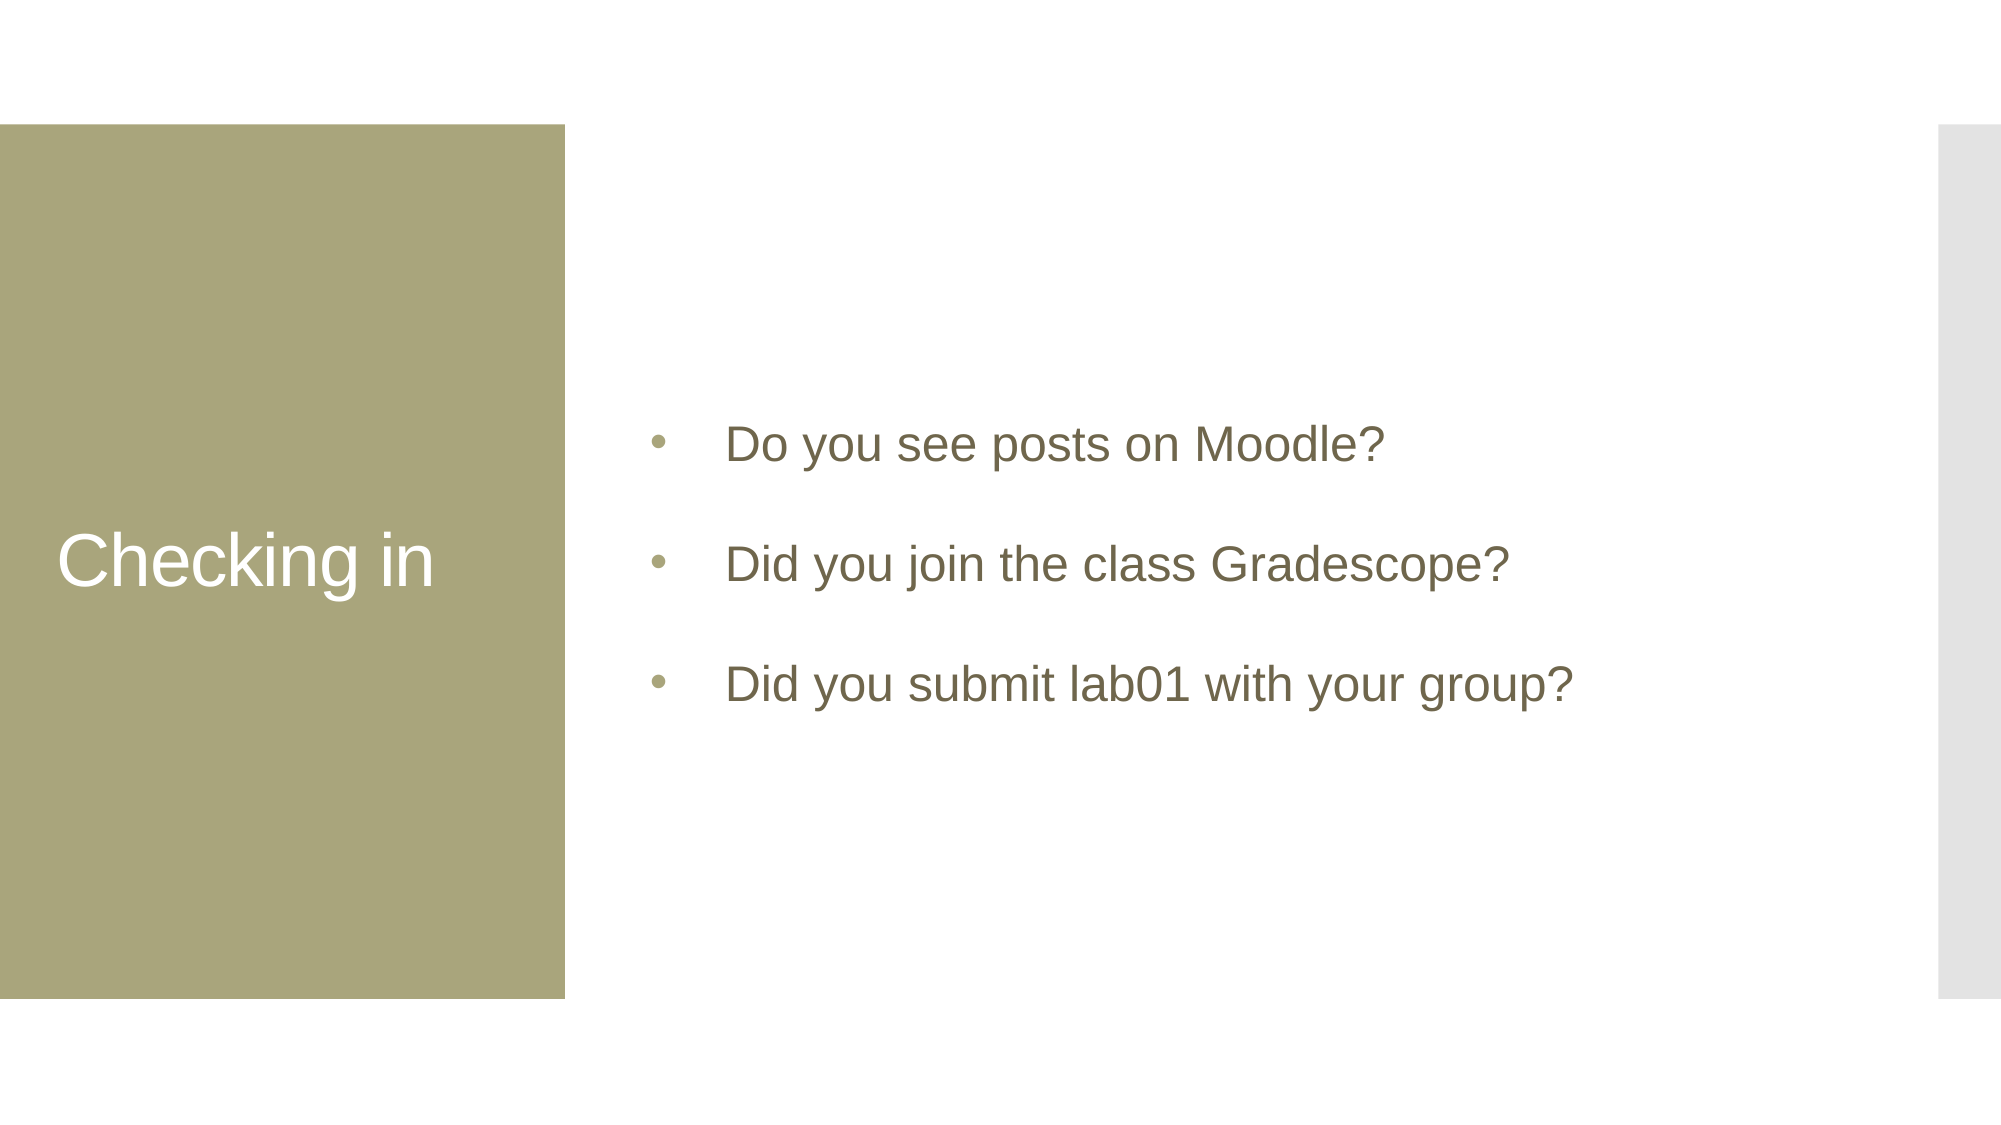

Do you see posts on Moodle?

Did you join the class Gradescope?

Did you submit lab01 with your group?
# Checking in